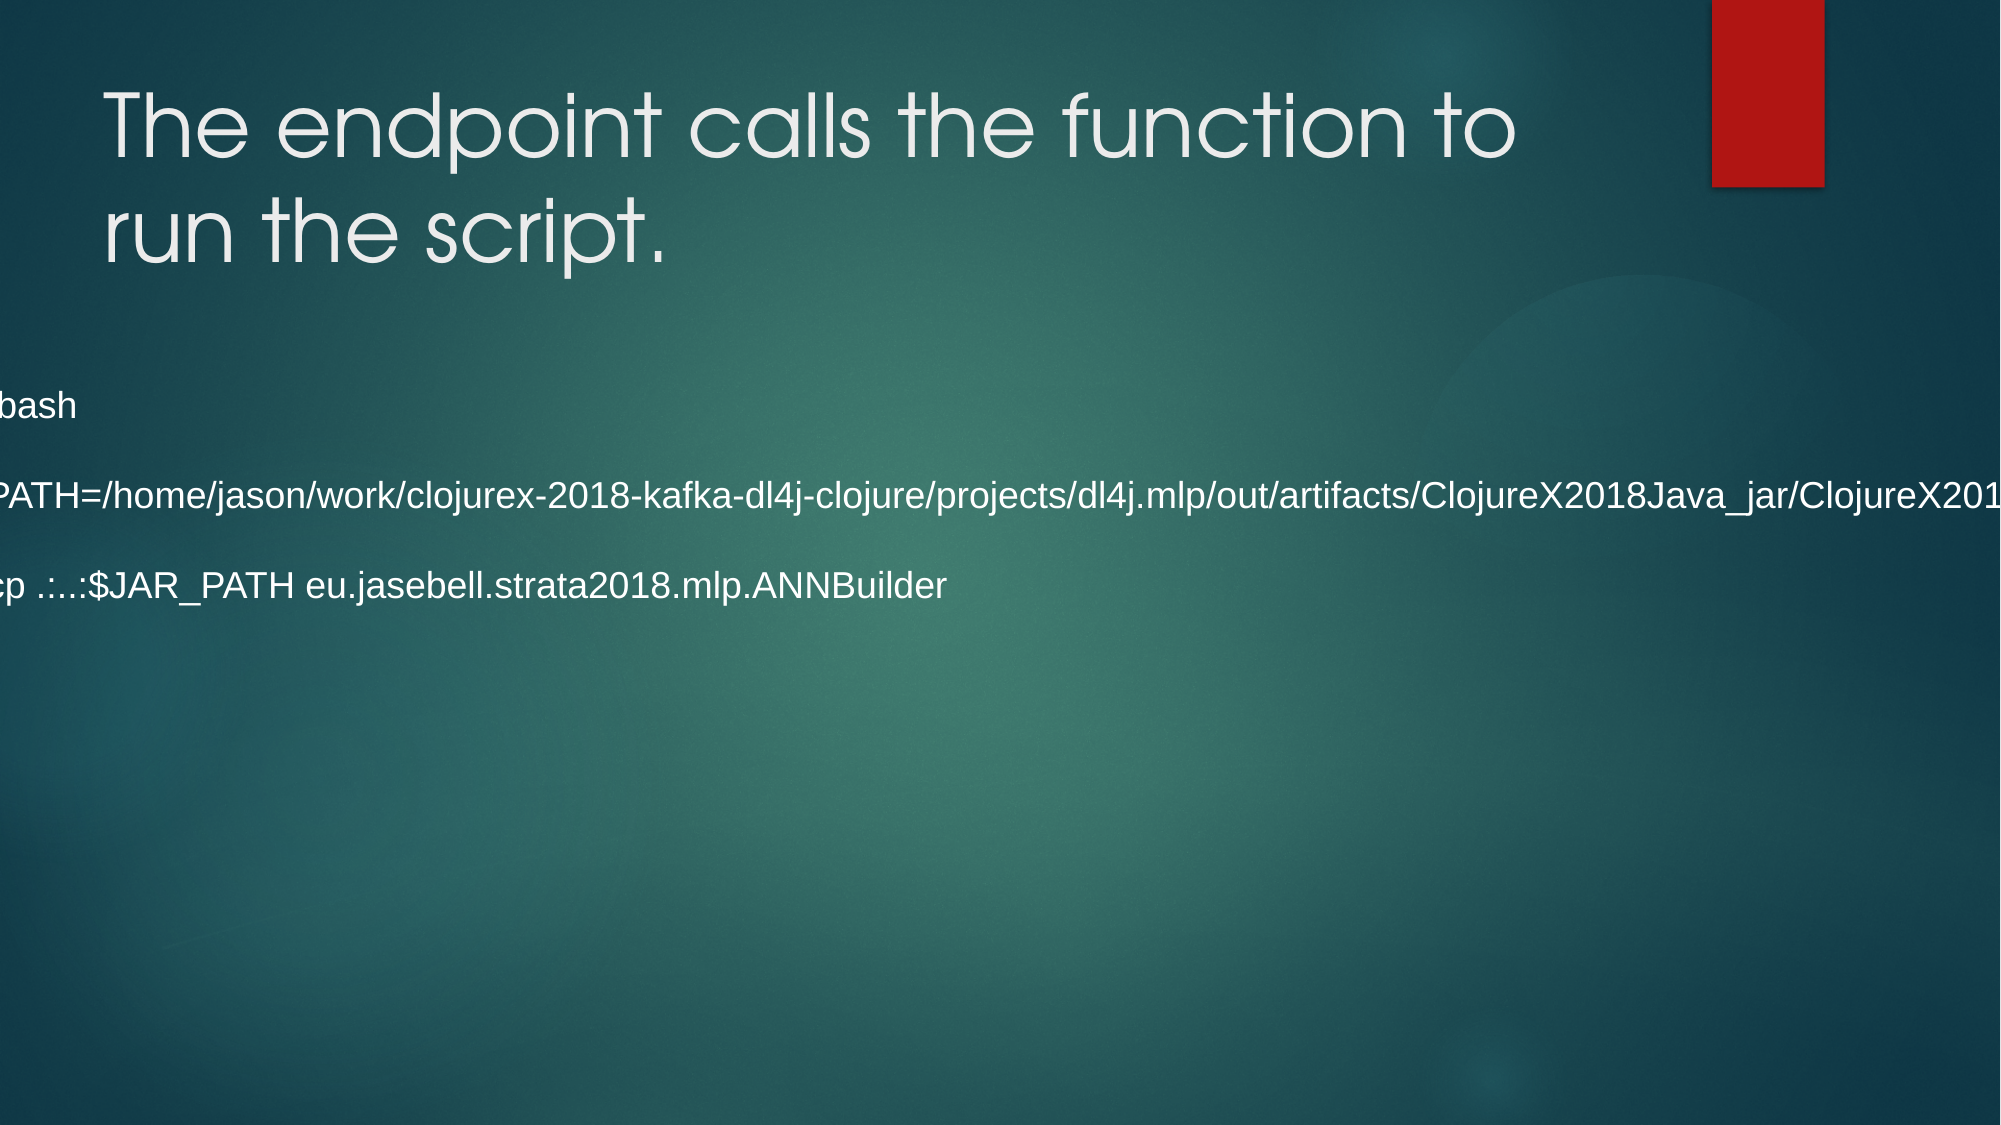

# The endpoint calls the function to run the script.
#!/bin/bash

JAR_PATH=/home/jason/work/clojurex-2018-kafka-dl4j-clojure/projects/dl4j.mlp/out/artifacts/ClojureX2018Java_jar/ClojureX2018Java.jar

java -cp .:..:$JAR_PATH eu.jasebell.strata2018.mlp.ANNBuilder